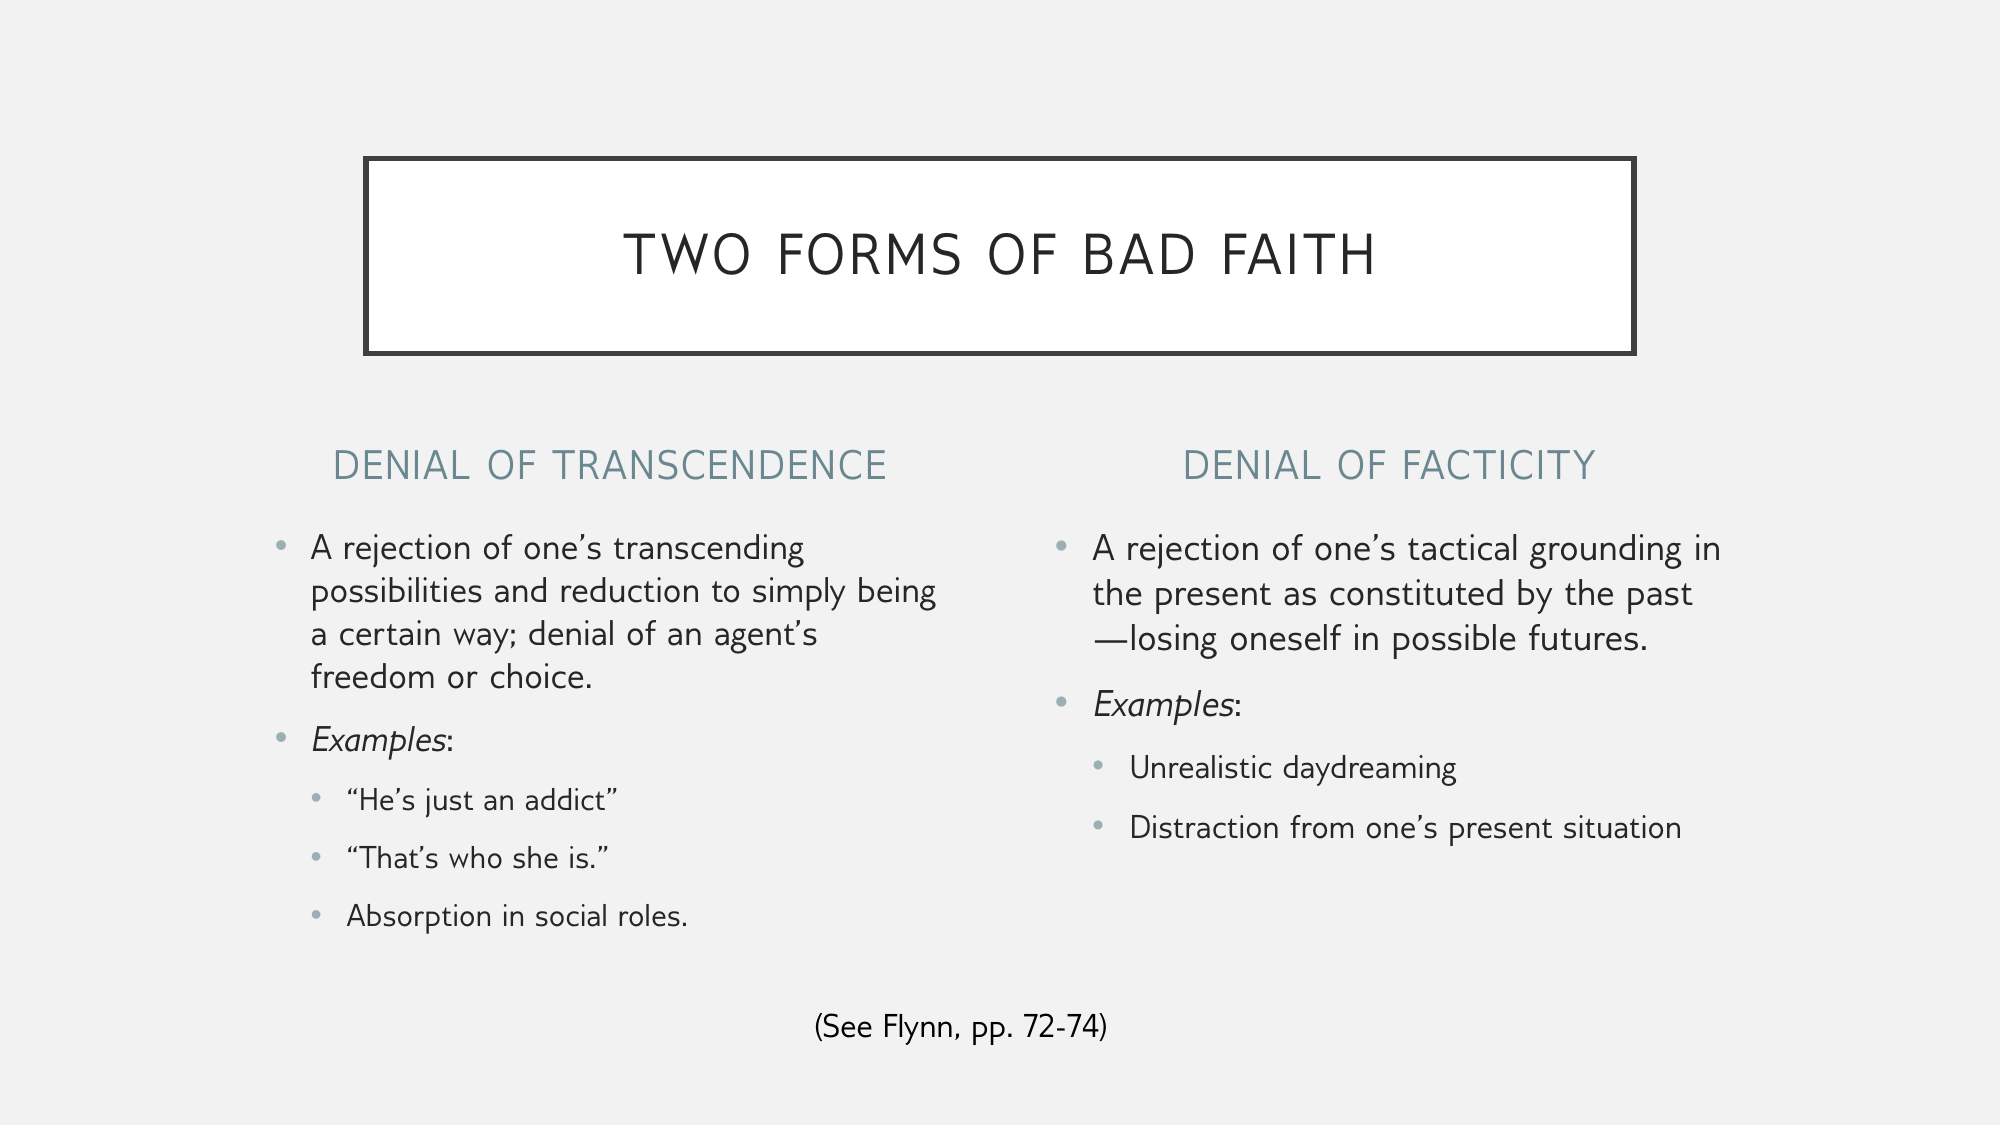

# Two forms of bad faith
Denial of Transcendence
Denial of Facticity
A rejection of one’s transcending possibilities and reduction to simply being a certain way; denial of an agent’s freedom or choice.
Examples:
“He’s just an addict”
“That’s who she is.”
Absorption in social roles.
A rejection of one’s tactical grounding in the present as constituted by the past—losing oneself in possible futures.
Examples:
Unrealistic daydreaming
Distraction from one’s present situation
(See Flynn, pp. 72-74)